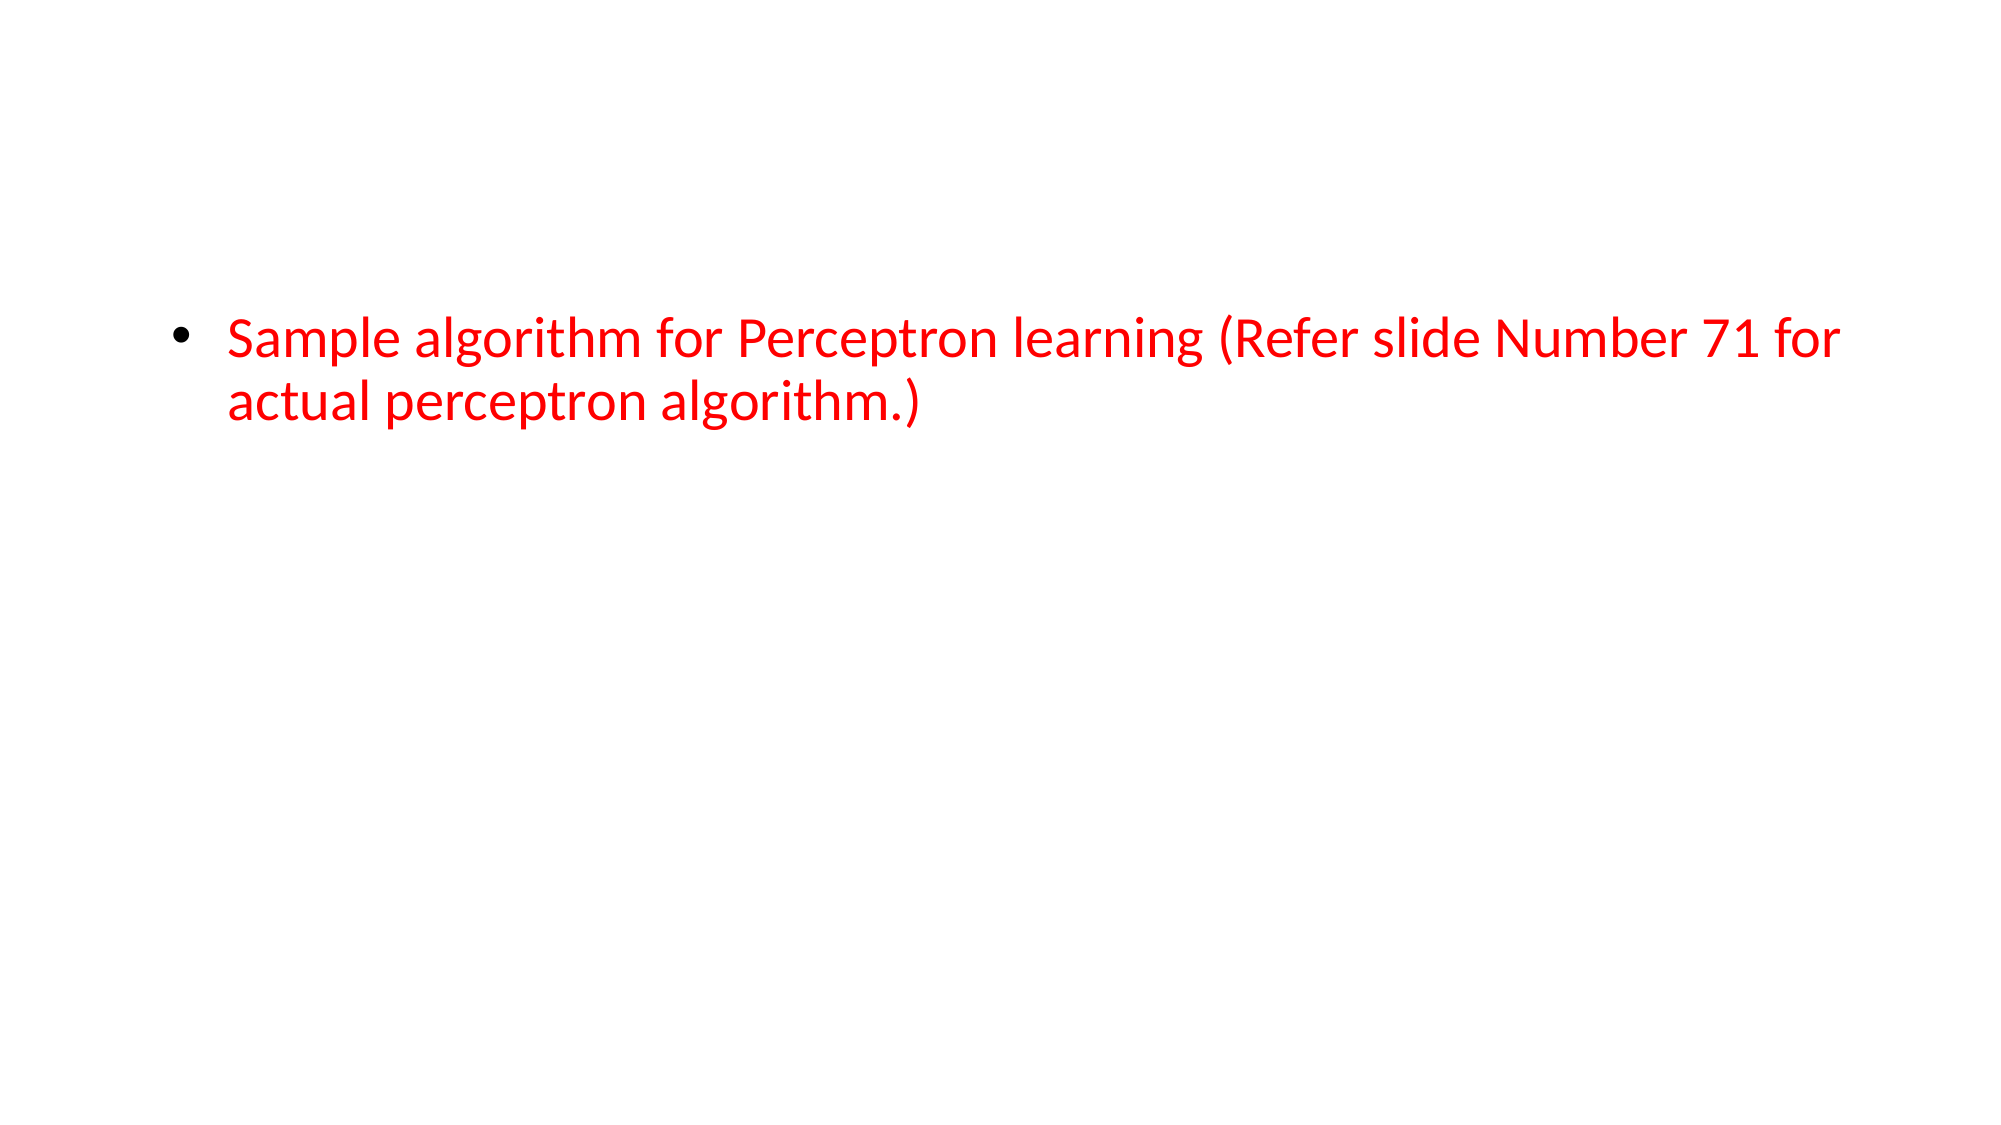

Sample algorithm for Perceptron learning (Refer slide Number 71 for actual perceptron algorithm.)